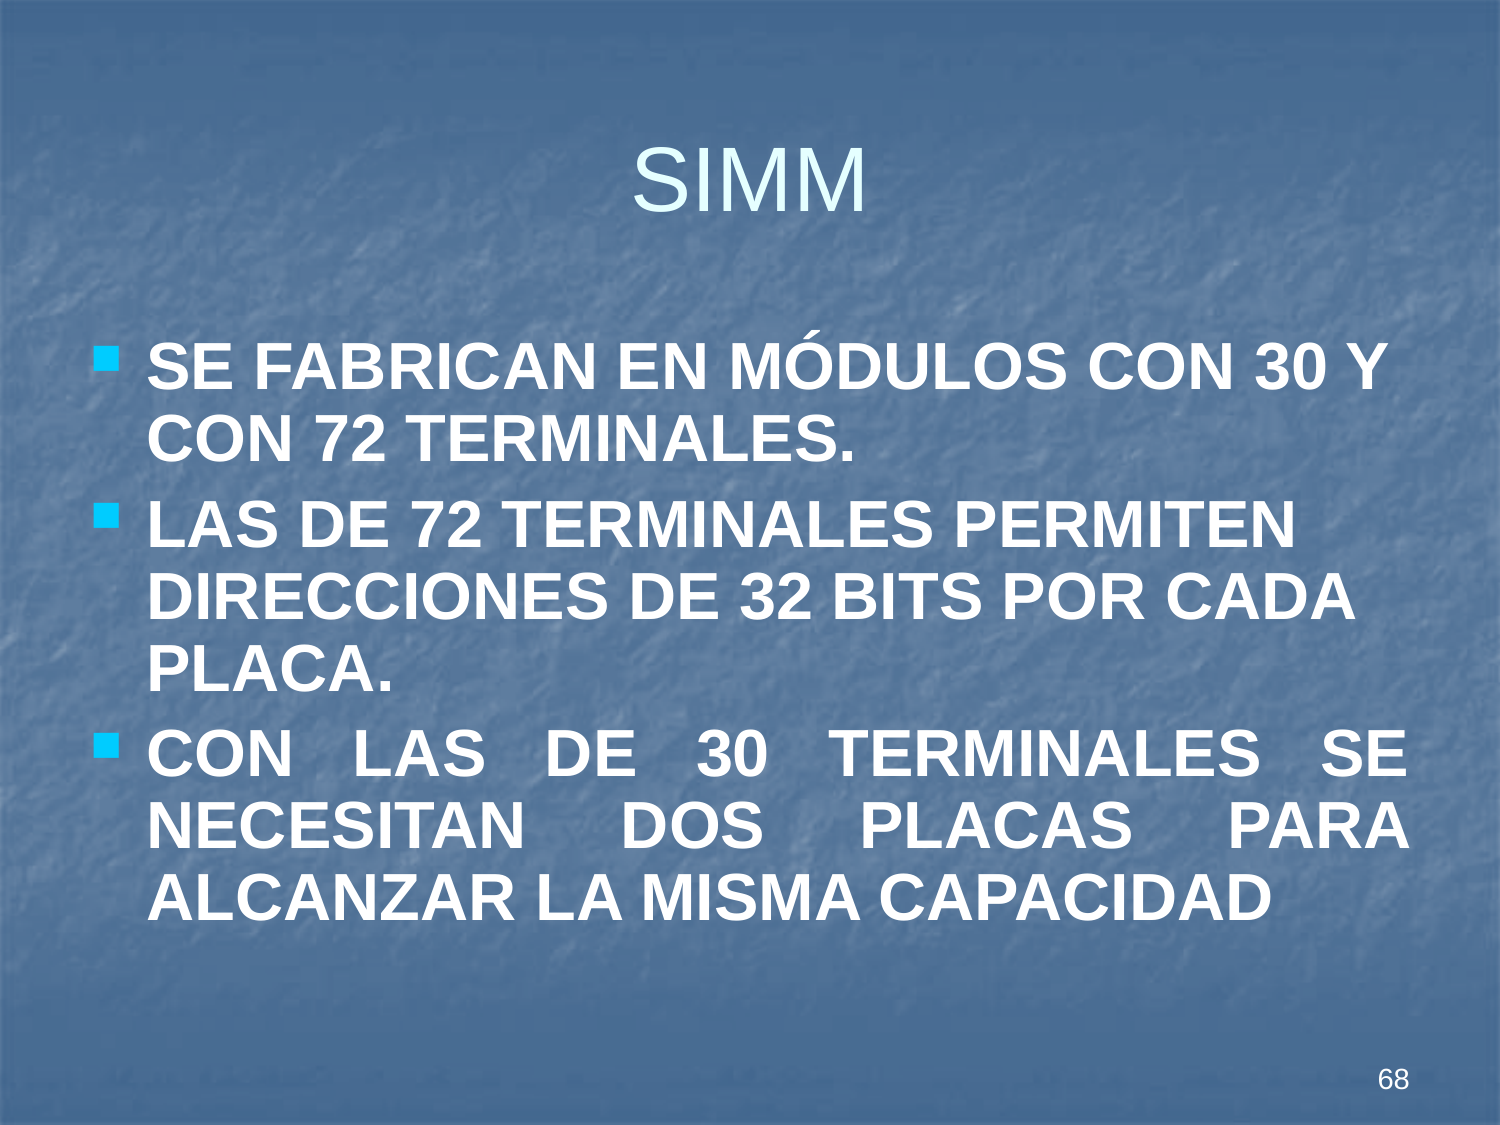

# SIMM
SE FABRICAN EN MÓDULOS CON 30 Y CON 72 TERMINALES.
LAS DE 72 TERMINALES PERMITEN DIRECCIONES DE 32 BITS POR CADA PLACA.
CON LAS DE 30 TERMINALES SE NECESITAN DOS PLACAS PARA ALCANZAR LA MISMA CAPACIDAD
68